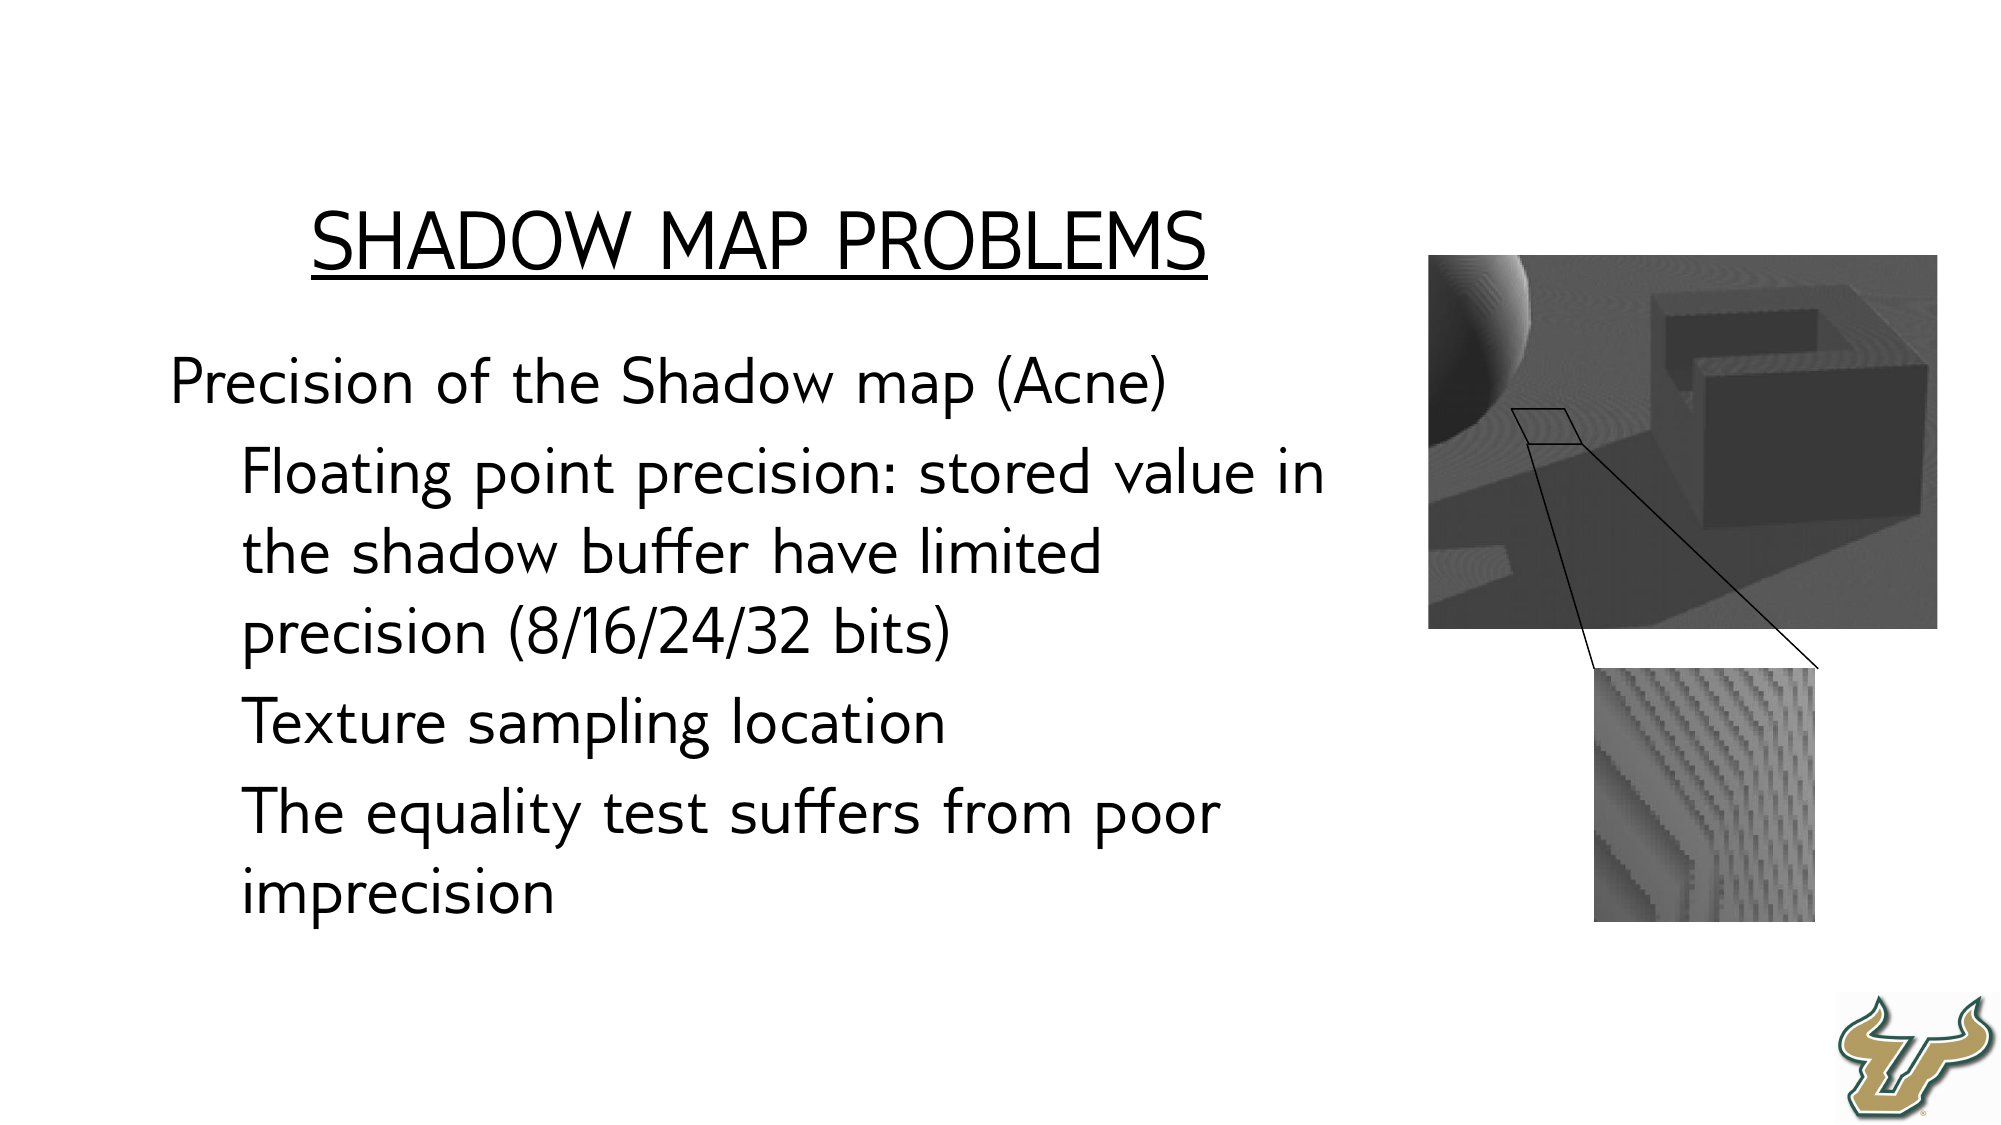

Shadow Map problems
Precision of the Shadow map (Acne)
Floating point precision: stored value in the shadow buffer have limited precision (8/16/24/32 bits)
Texture sampling location
The equality test suffers from poor imprecision